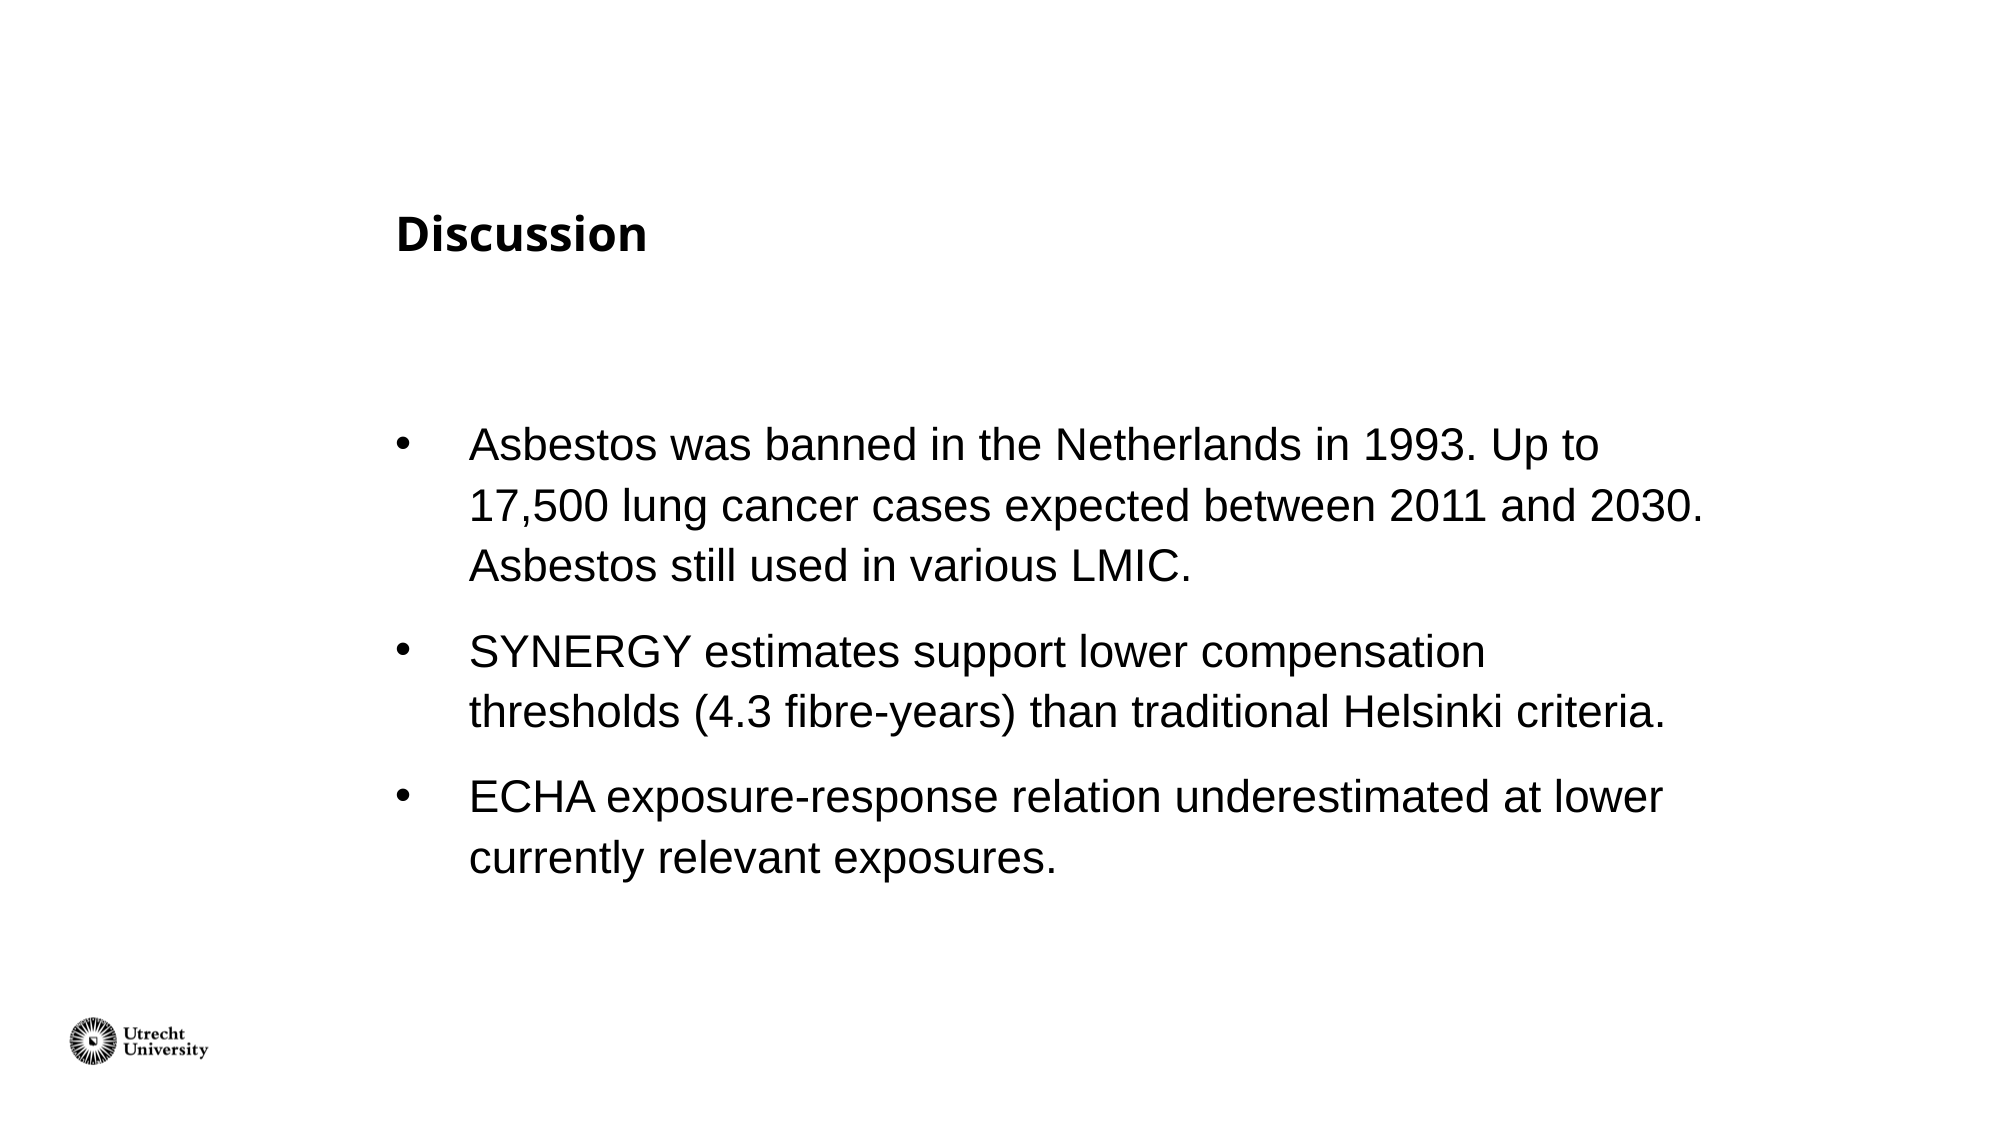

# Discussion
Asbestos was banned in the Netherlands in 1993. Up to 17,500 lung cancer cases expected between 2011 and 2030. Asbestos still used in various LMIC.
SYNERGY estimates support lower compensation thresholds (4.3 fibre-years) than traditional Helsinki criteria.
ECHA exposure-response relation underestimated at lower currently relevant exposures.